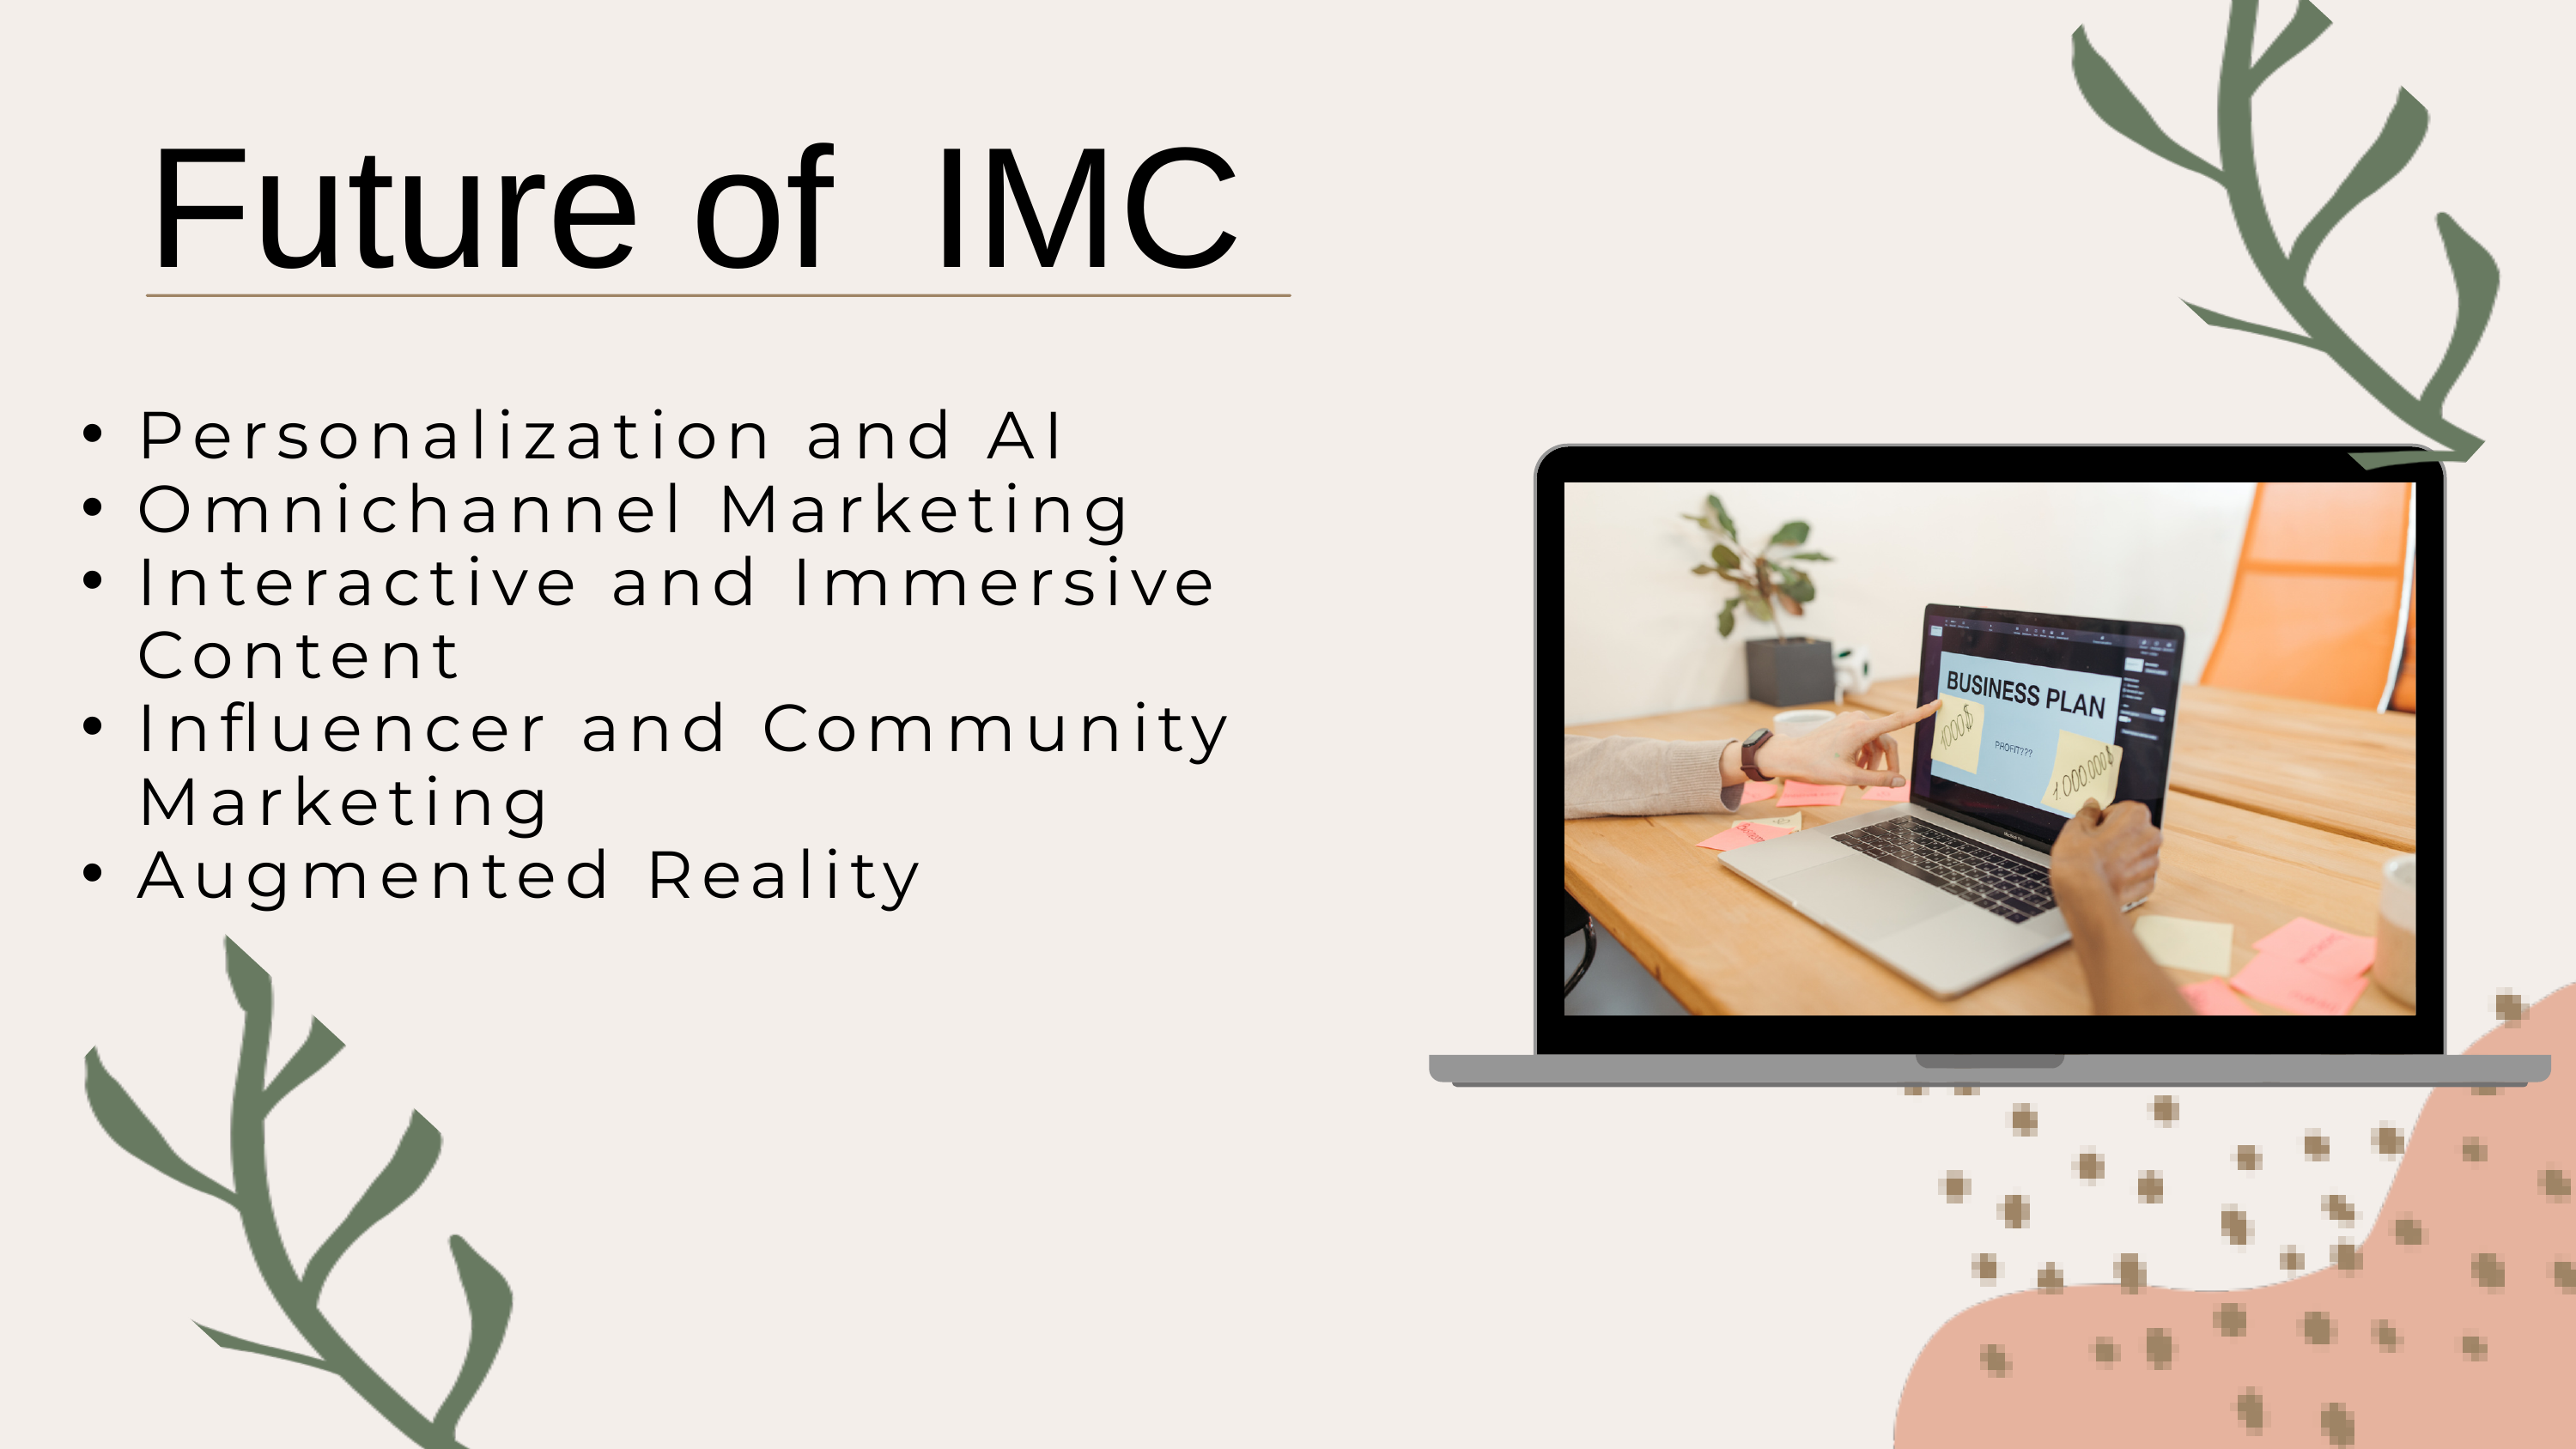

Future of  IMC

Personalization and AI
Omnichannel Marketing
Interactive and Immersive Content
Influencer and Community Marketing
Augmented Reality